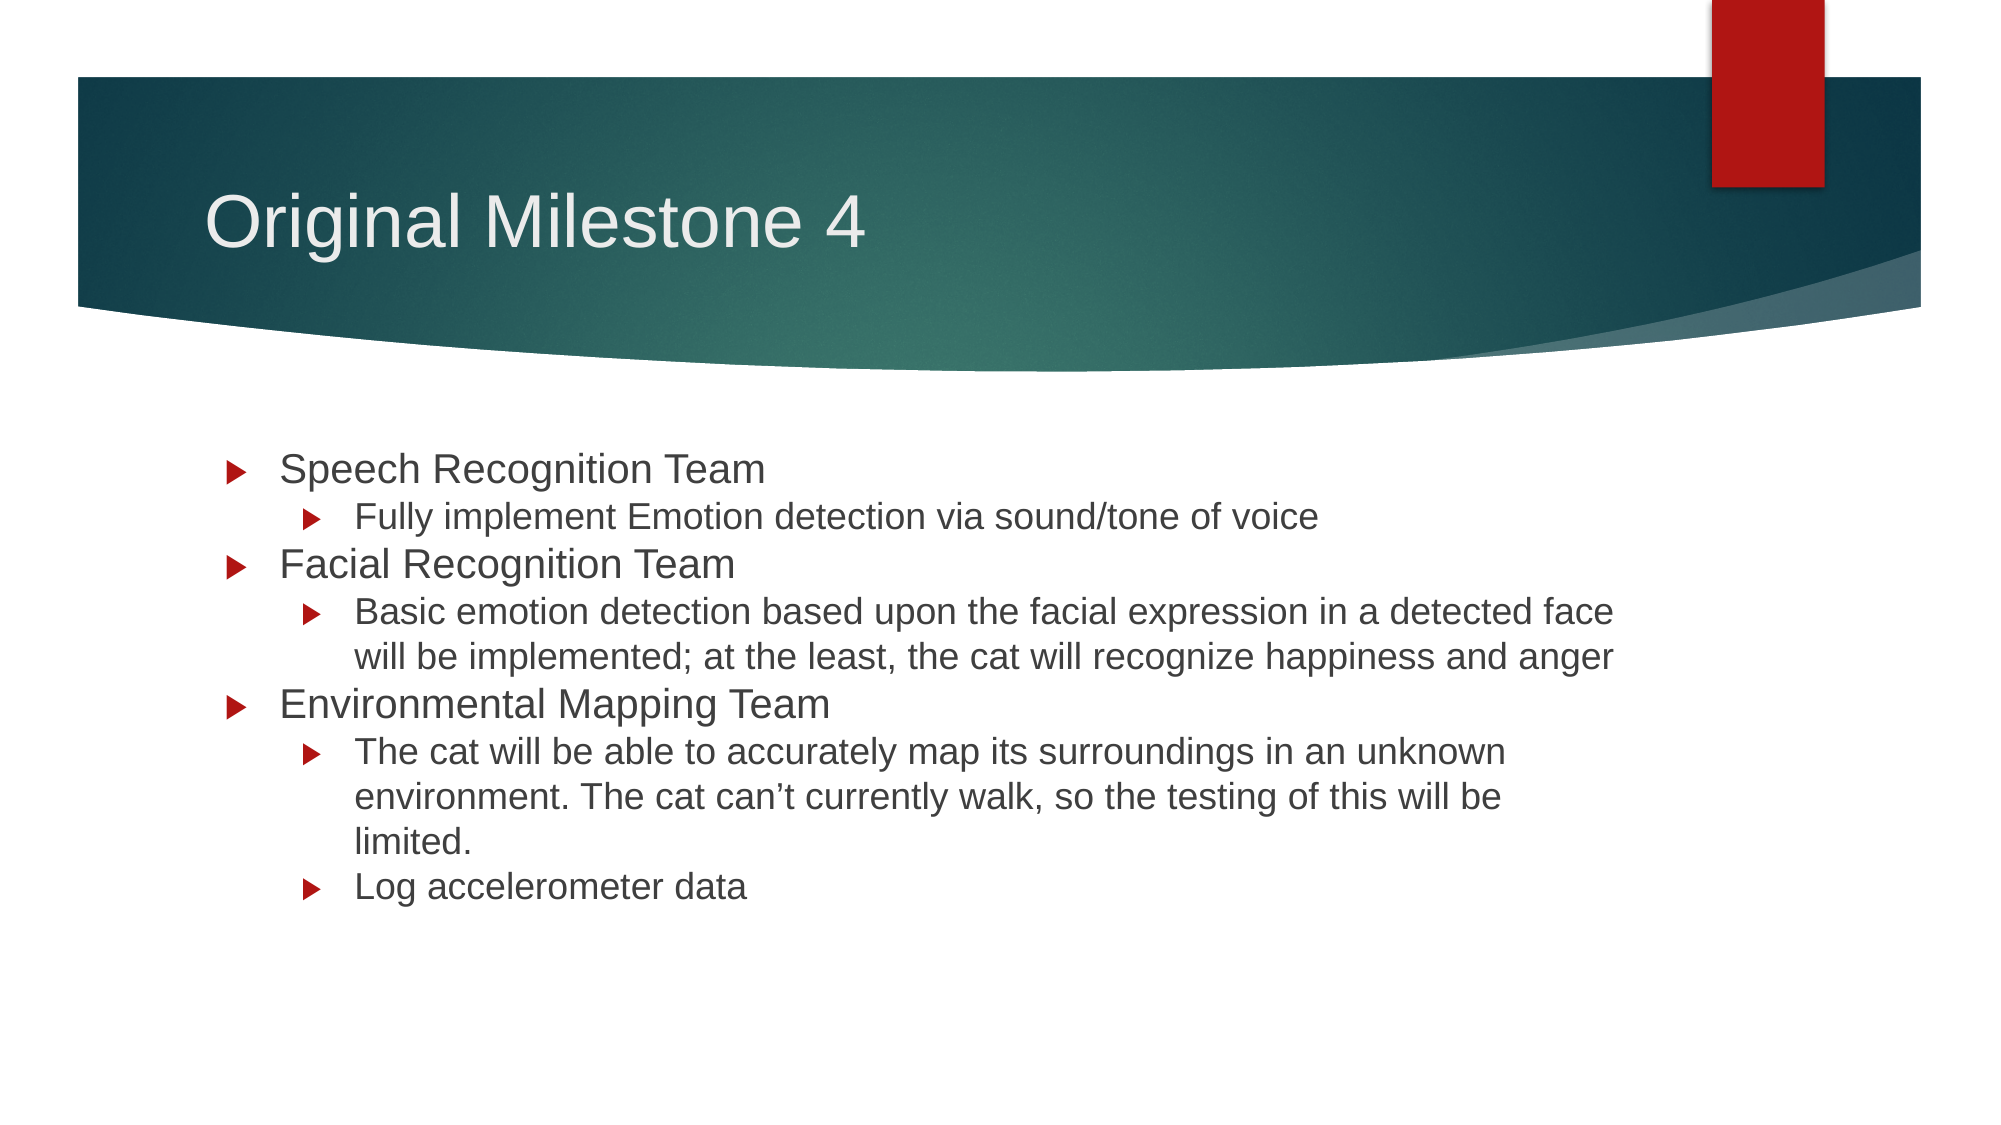

# Original Milestone 4
Speech Recognition Team
Fully implement Emotion detection via sound/tone of voice
Facial Recognition Team
Basic emotion detection based upon the facial expression in a detected face will be implemented; at the least, the cat will recognize happiness and anger
Environmental Mapping Team
The cat will be able to accurately map its surroundings in an unknown environment. The cat can’t currently walk, so the testing of this will be limited.
Log accelerometer data